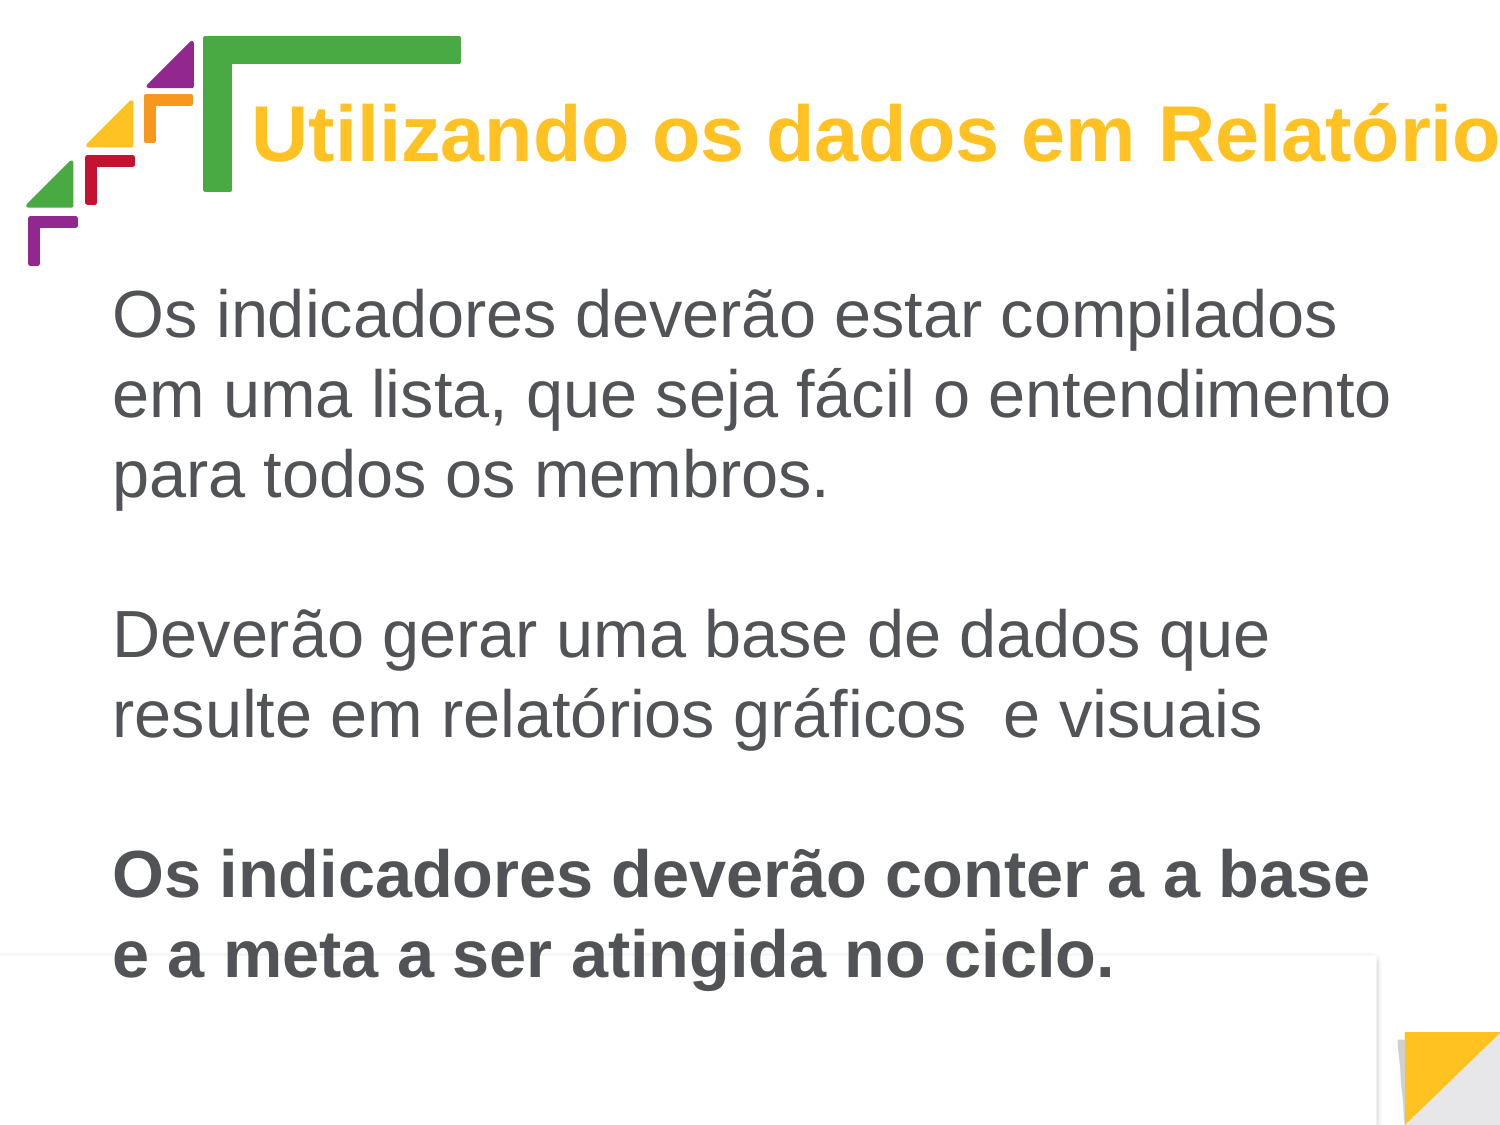

# Utilizando os dados em Relatórios

Os indicadores deverão estar compilados em uma lista, que seja fácil o entendimento para todos os membros.

Deverão gerar uma base de dados que resulte em relatórios gráficos  e visuais

Os indicadores deverão conter a a base e a meta a ser atingida no ciclo.